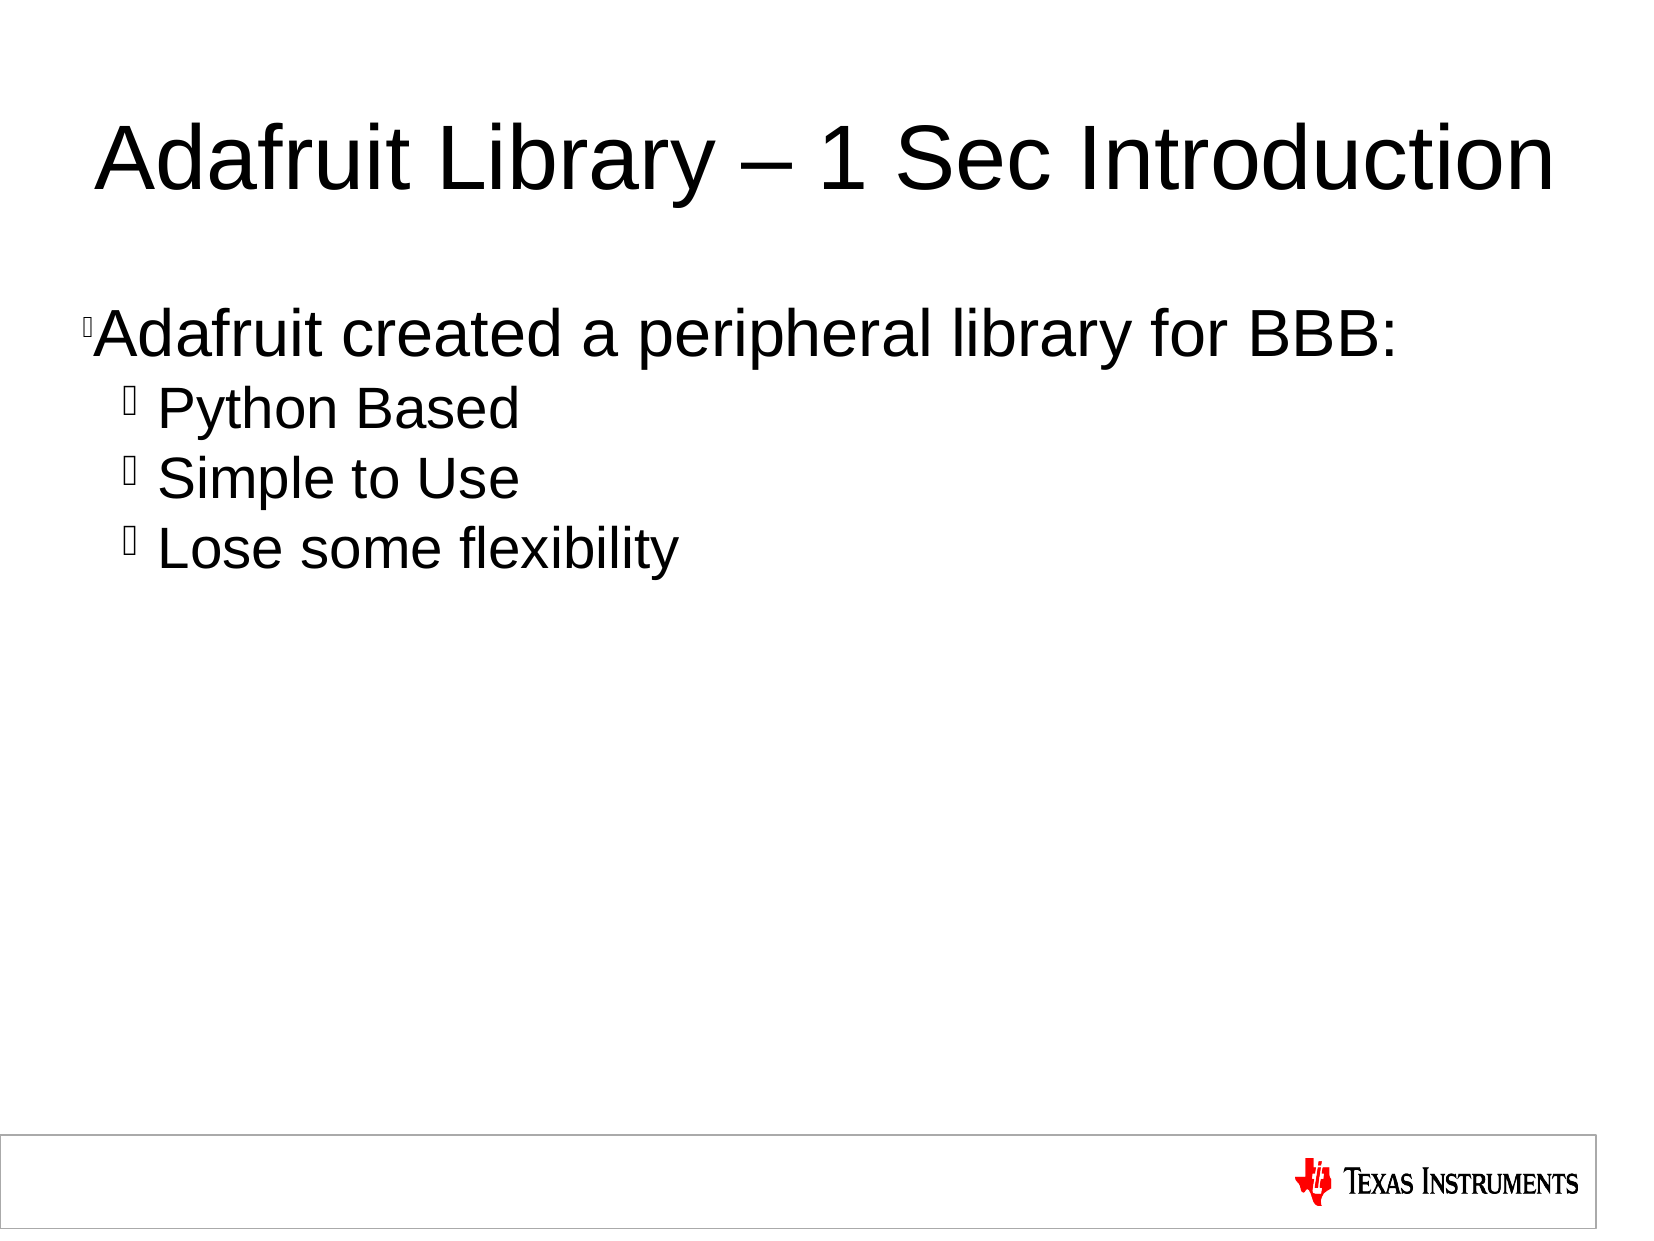

Adafruit Library – 1 Sec Introduction
Adafruit created a peripheral library for BBB:
Python Based
Simple to Use
Lose some flexibility